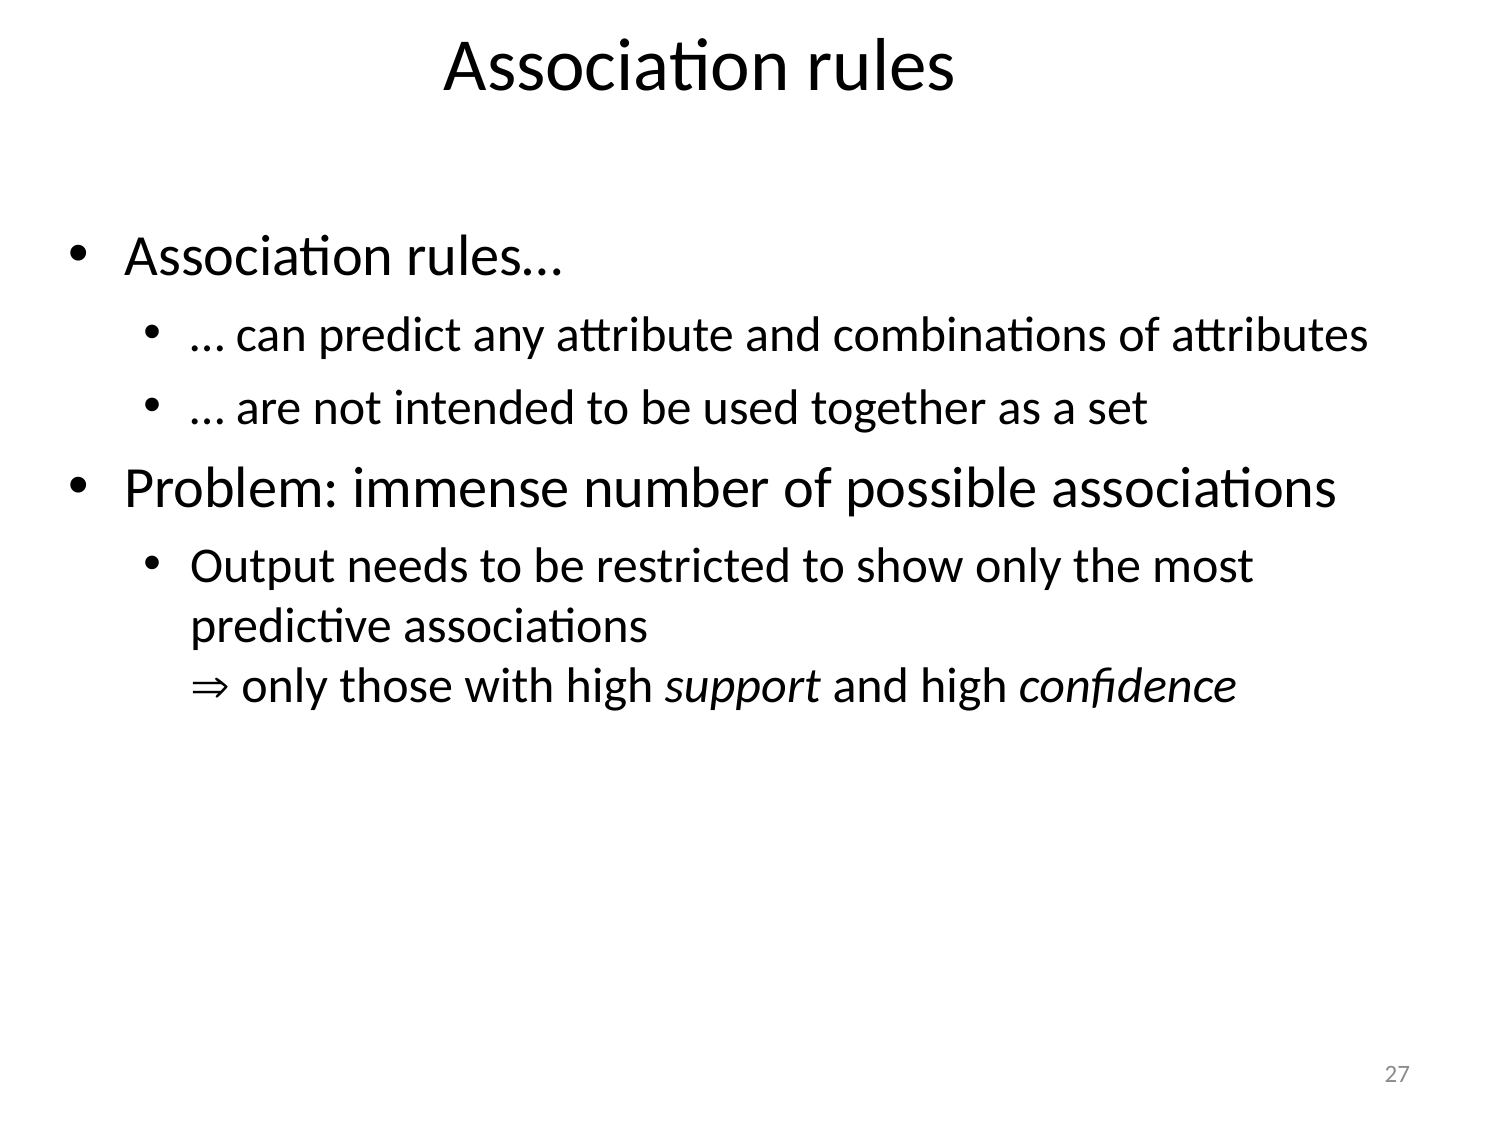

Association rules
Association rules…
… can predict any attribute and combinations of attributes
… are not intended to be used together as a set
Problem: immense number of possible associations
Output needs to be restricted to show only the most predictive associations
⇒ only those with high support and high confidence
27